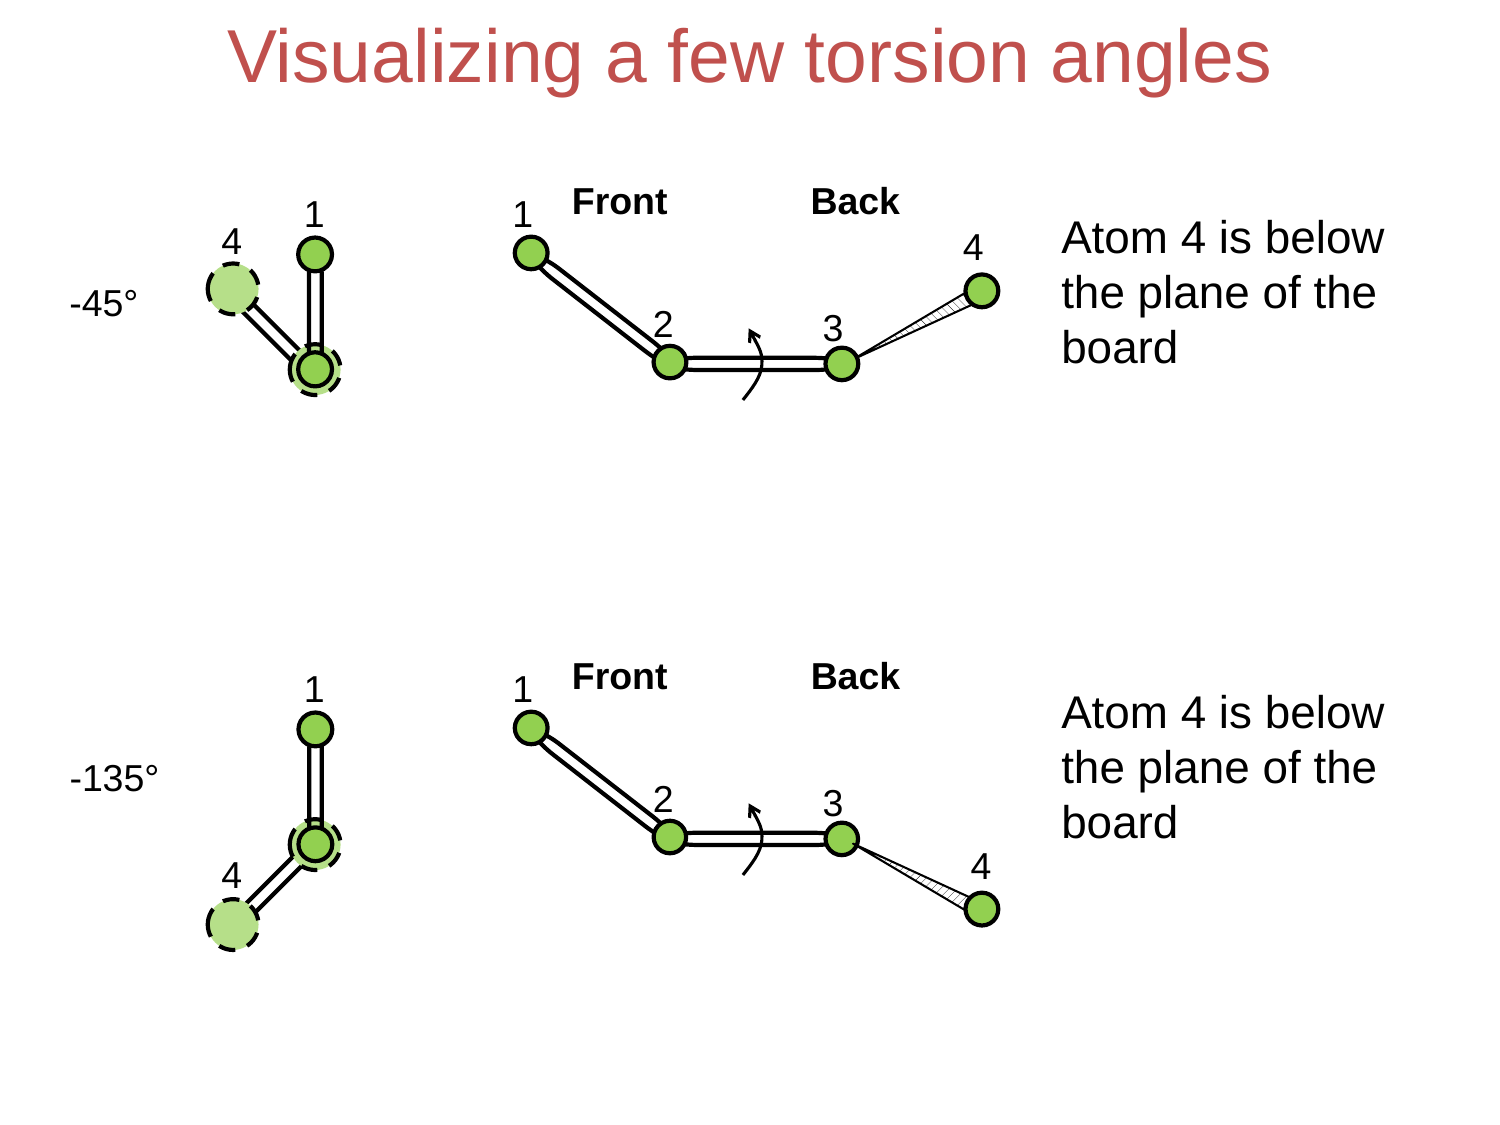

Visualizing a few torsion angles
Front
Back
1
4

2
3

1
4

Atom 4 is below the plane of the board
-45°
Front
Back
1
1
Atom 4 is below the plane of the board

4

-135°
2
3

4